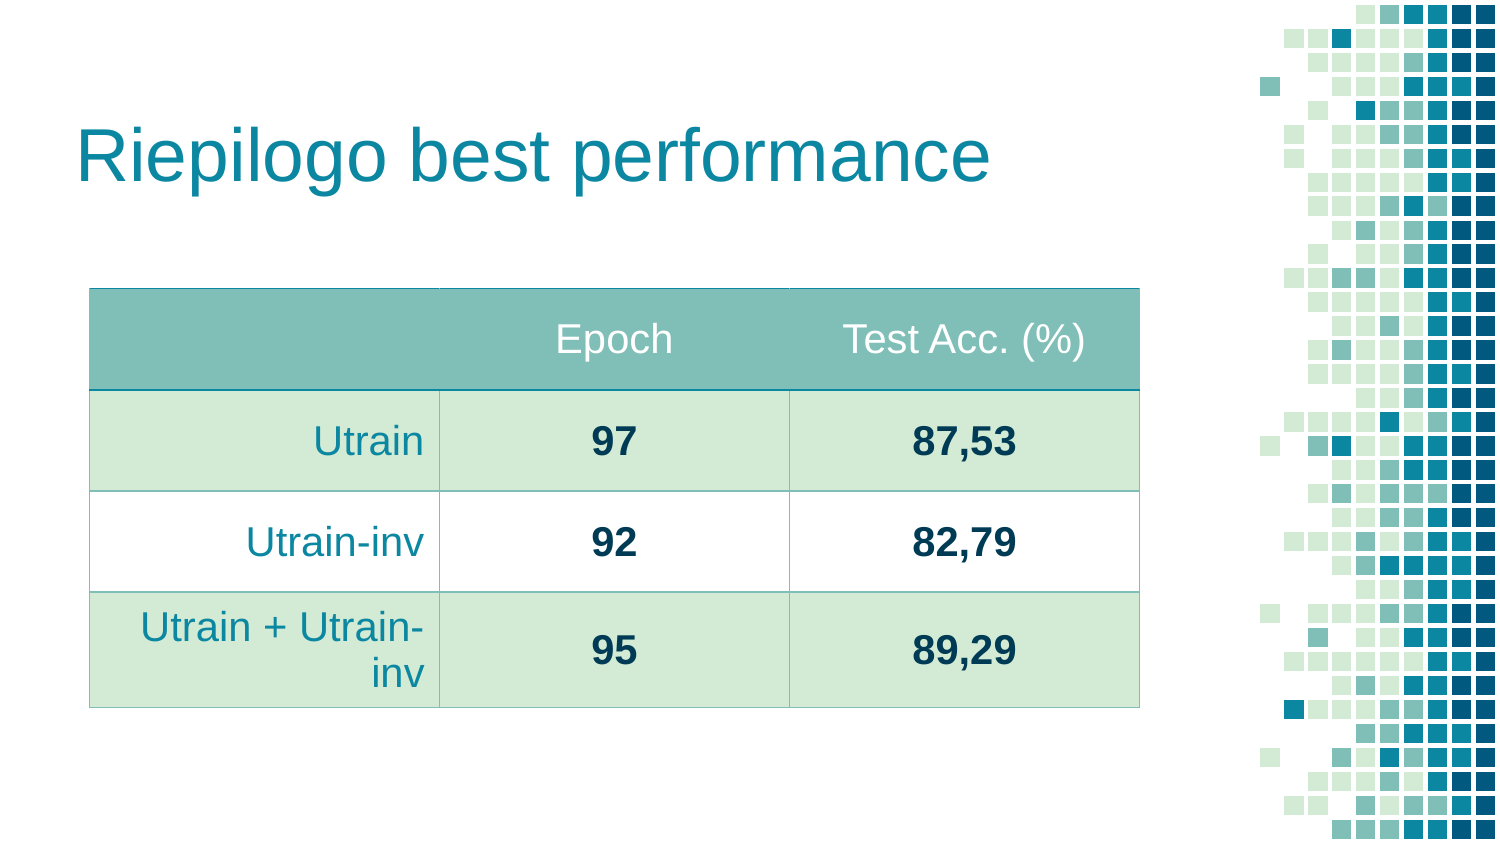

Riepilogo best performance
|  | Epoch | Test Acc. (%) |
| --- | --- | --- |
| Utrain | 97 | 87,53 |
| Utrain-inv | 92 | 82,79 |
| Utrain + Utrain-inv | 95 | 89,29 |